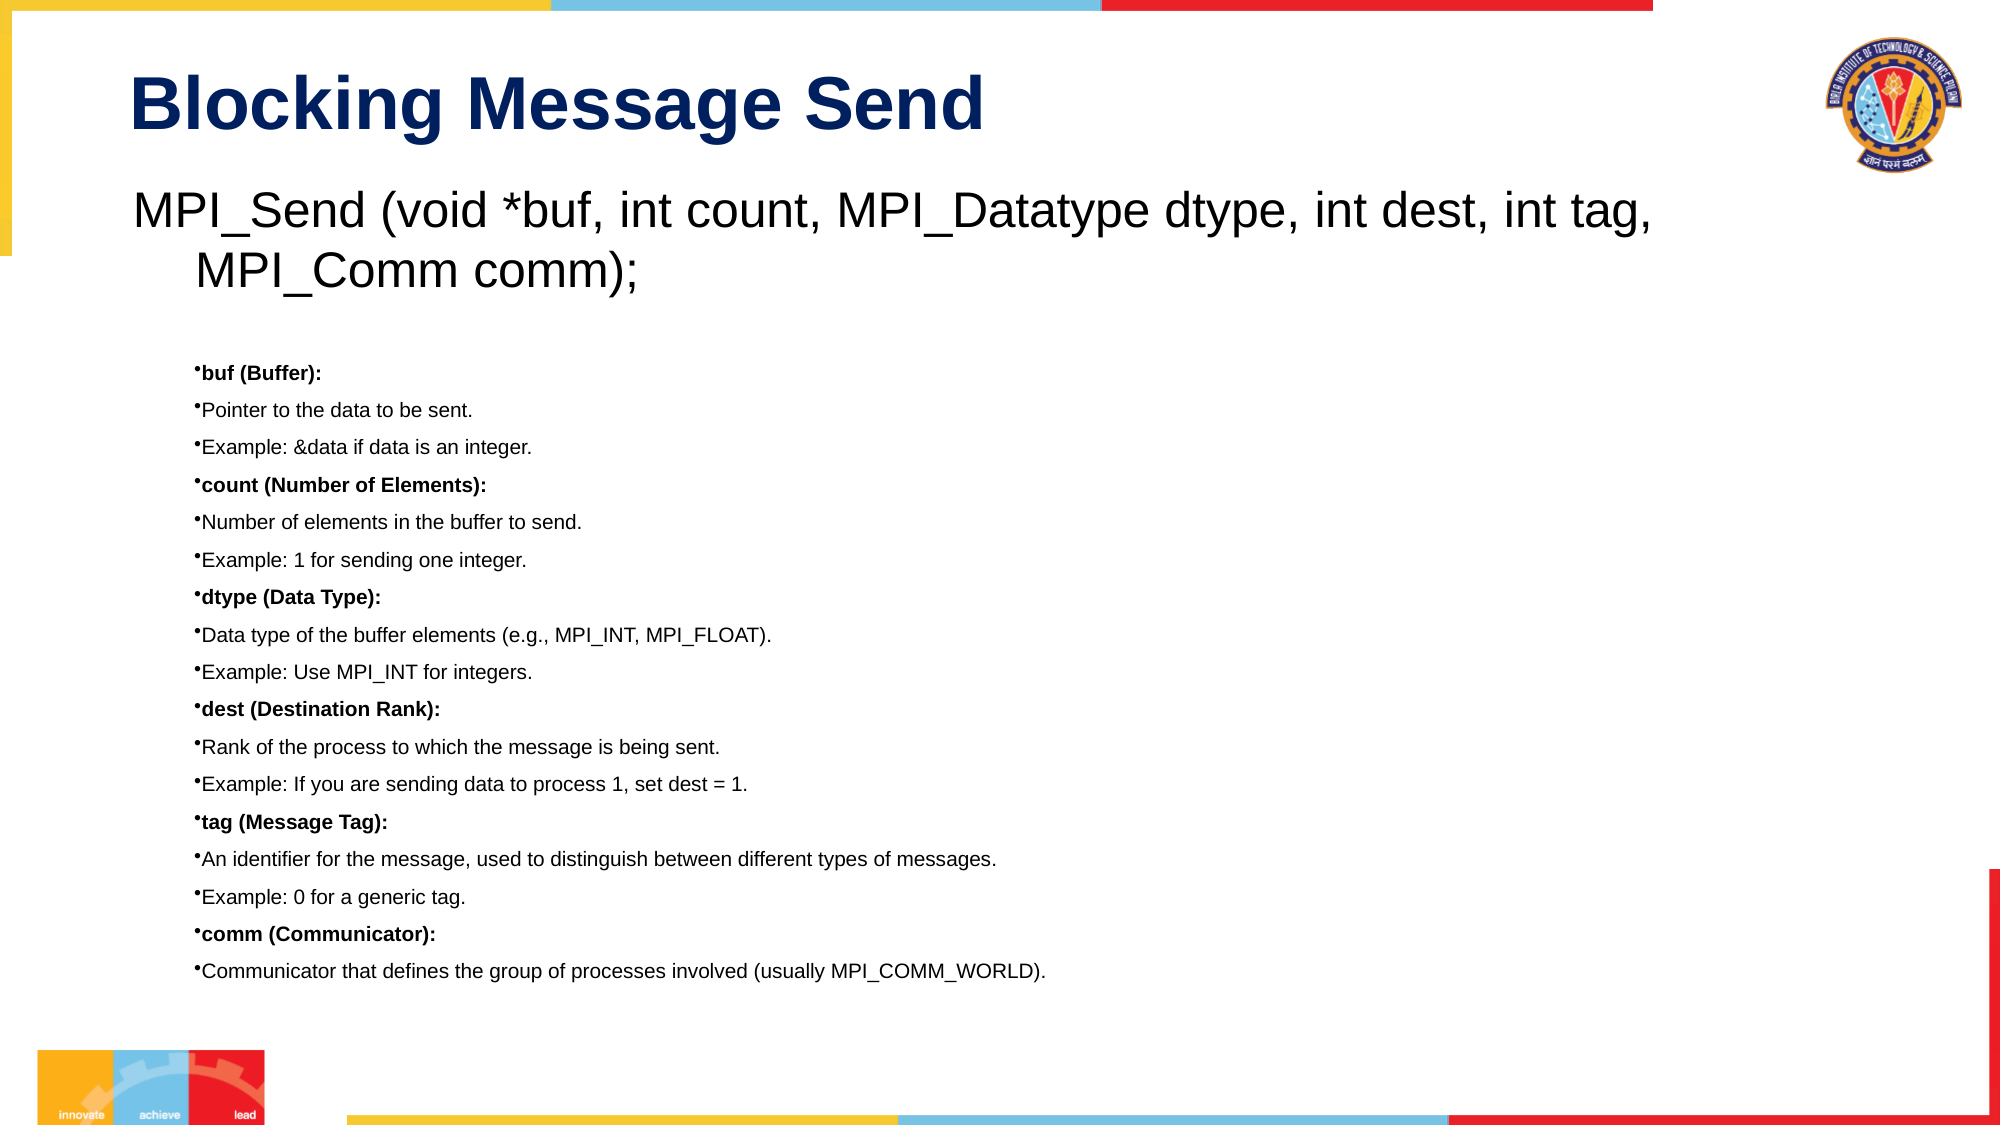

# Blocking Message Send
MPI_Send (void *buf, int count, MPI_Datatype dtype, int dest, int tag, MPI_Comm comm);
buf (Buffer):
Pointer to the data to be sent.
Example: &data if data is an integer.
count (Number of Elements):
Number of elements in the buffer to send.
Example: 1 for sending one integer.
dtype (Data Type):
Data type of the buffer elements (e.g., MPI_INT, MPI_FLOAT).
Example: Use MPI_INT for integers.
dest (Destination Rank):
Rank of the process to which the message is being sent.
Example: If you are sending data to process 1, set dest = 1.
tag (Message Tag):
An identifier for the message, used to distinguish between different types of messages.
Example: 0 for a generic tag.
comm (Communicator):
Communicator that defines the group of processes involved (usually MPI_COMM_WORLD).